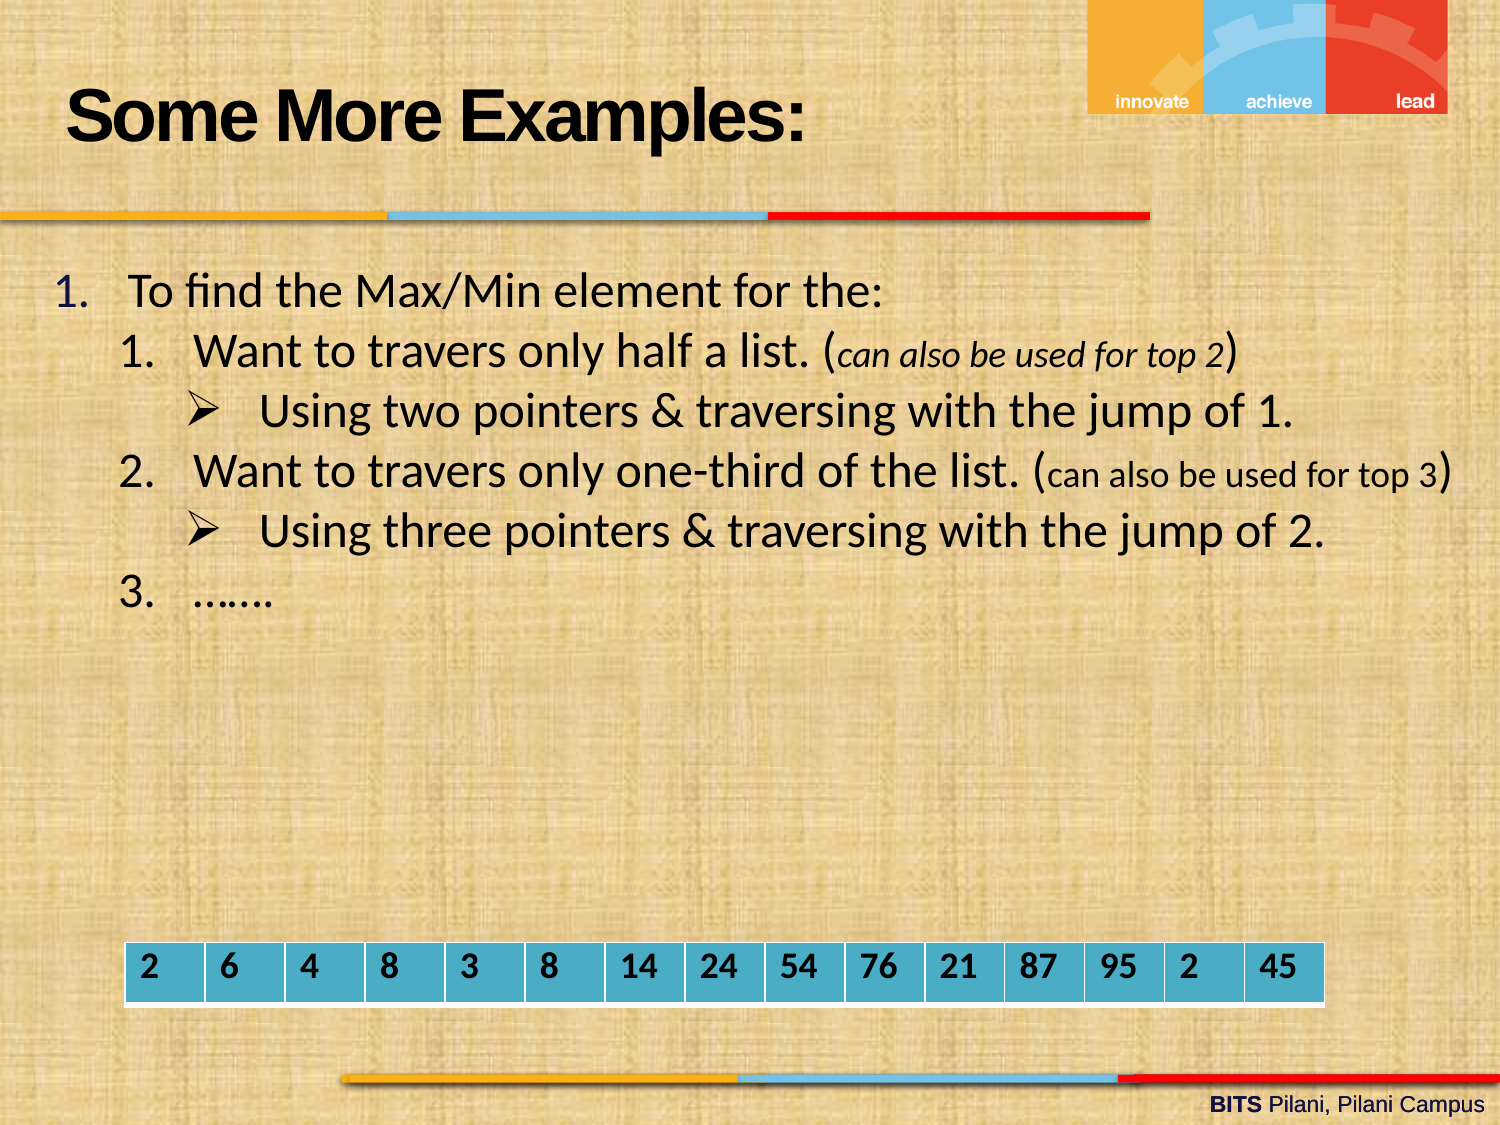

Some More Examples:
To find the Max/Min element for the:
Want to travers only half a list. (can also be used for top 2)
Using two pointers & traversing with the jump of 1.
Want to travers only one-third of the list. (can also be used for top 3)
Using three pointers & traversing with the jump of 2.
…….
| 2 | 6 | 4 | 8 | 3 | 8 | 14 | 24 | 54 | 76 | 21 | 87 | 95 | 2 | 45 |
| --- | --- | --- | --- | --- | --- | --- | --- | --- | --- | --- | --- | --- | --- | --- |